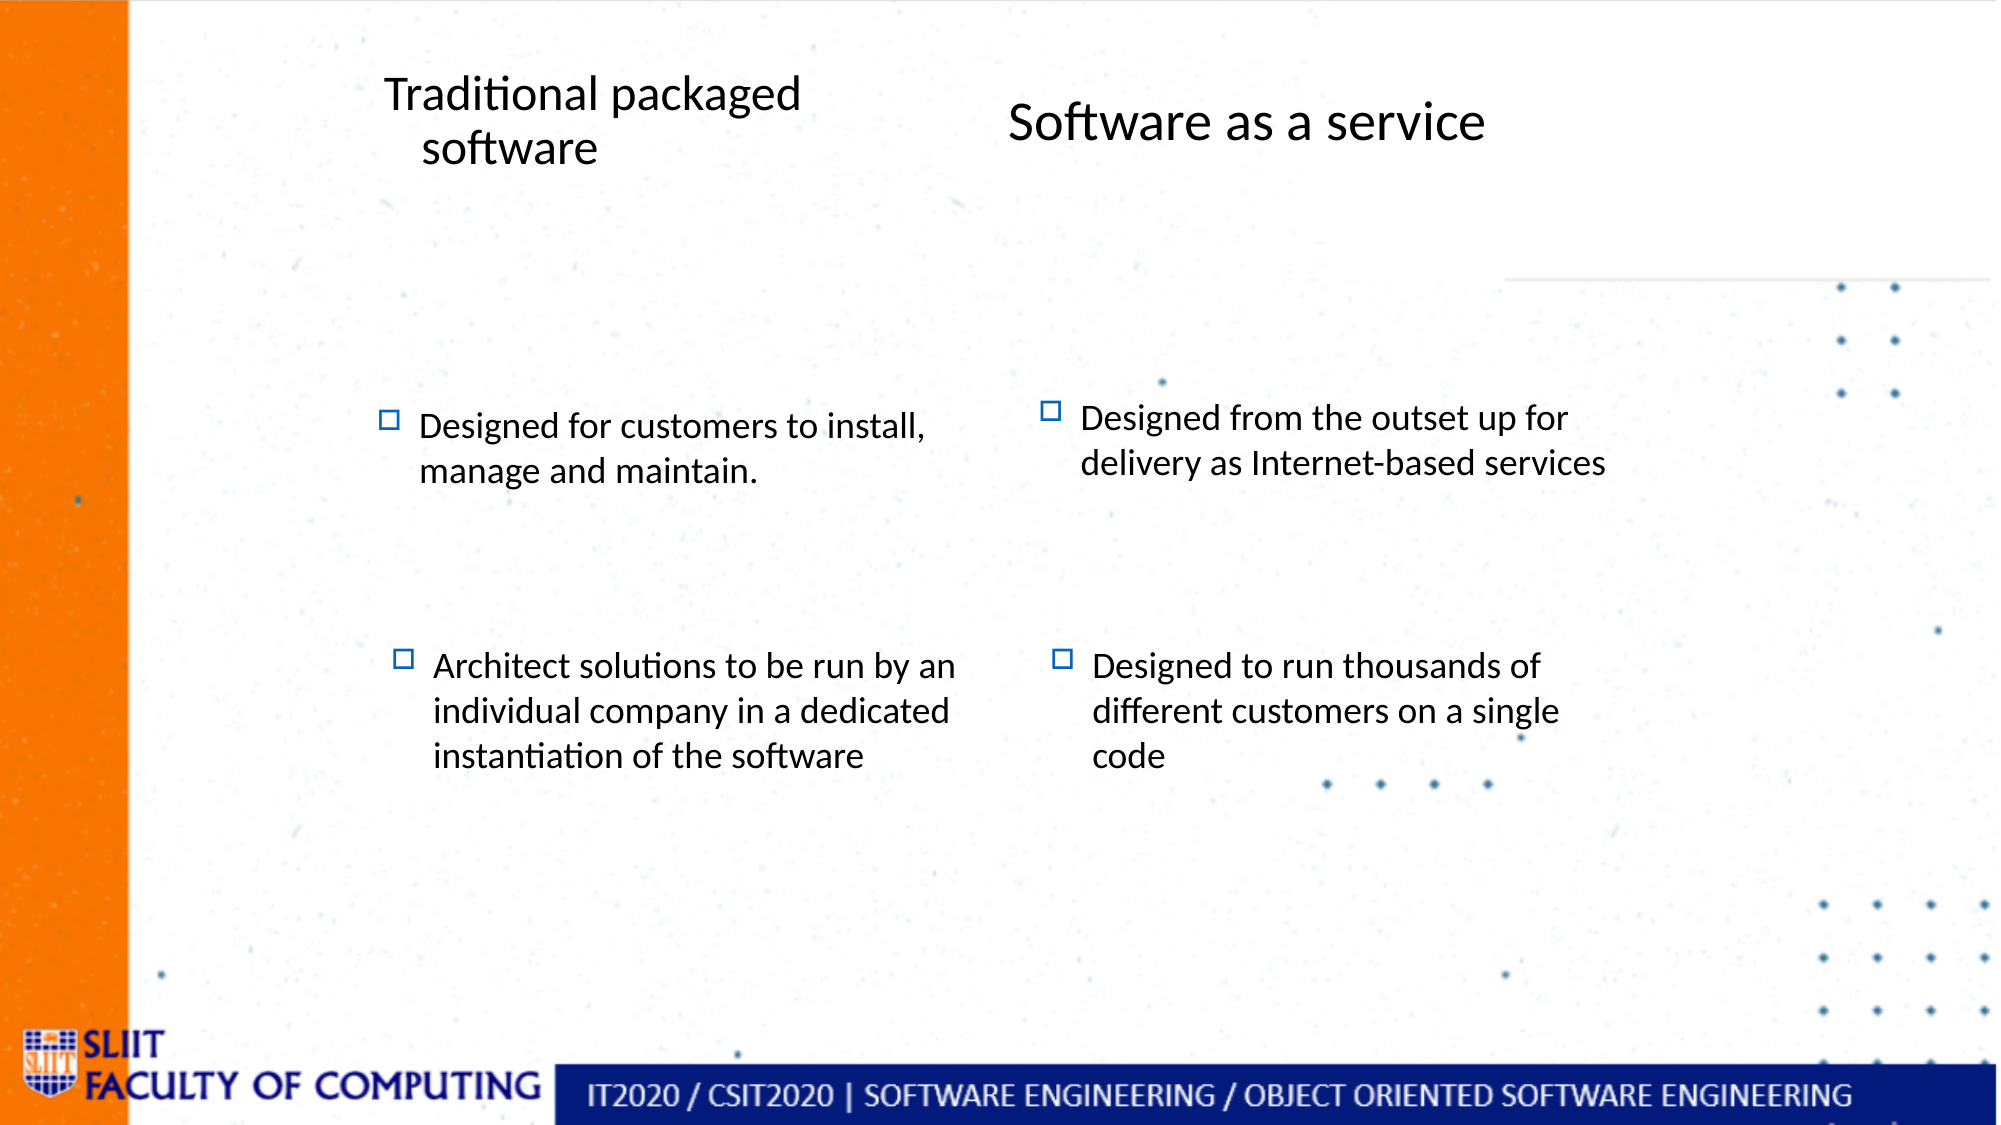

Traditional packaged software

Software as a service

Designed from the outset up for delivery as Internet-based services
Designed for customers to install, manage and maintain.
Architect solutions to be run by an individual company in a dedicated instantiation of the software
Designed to run thousands of different customers on a single code